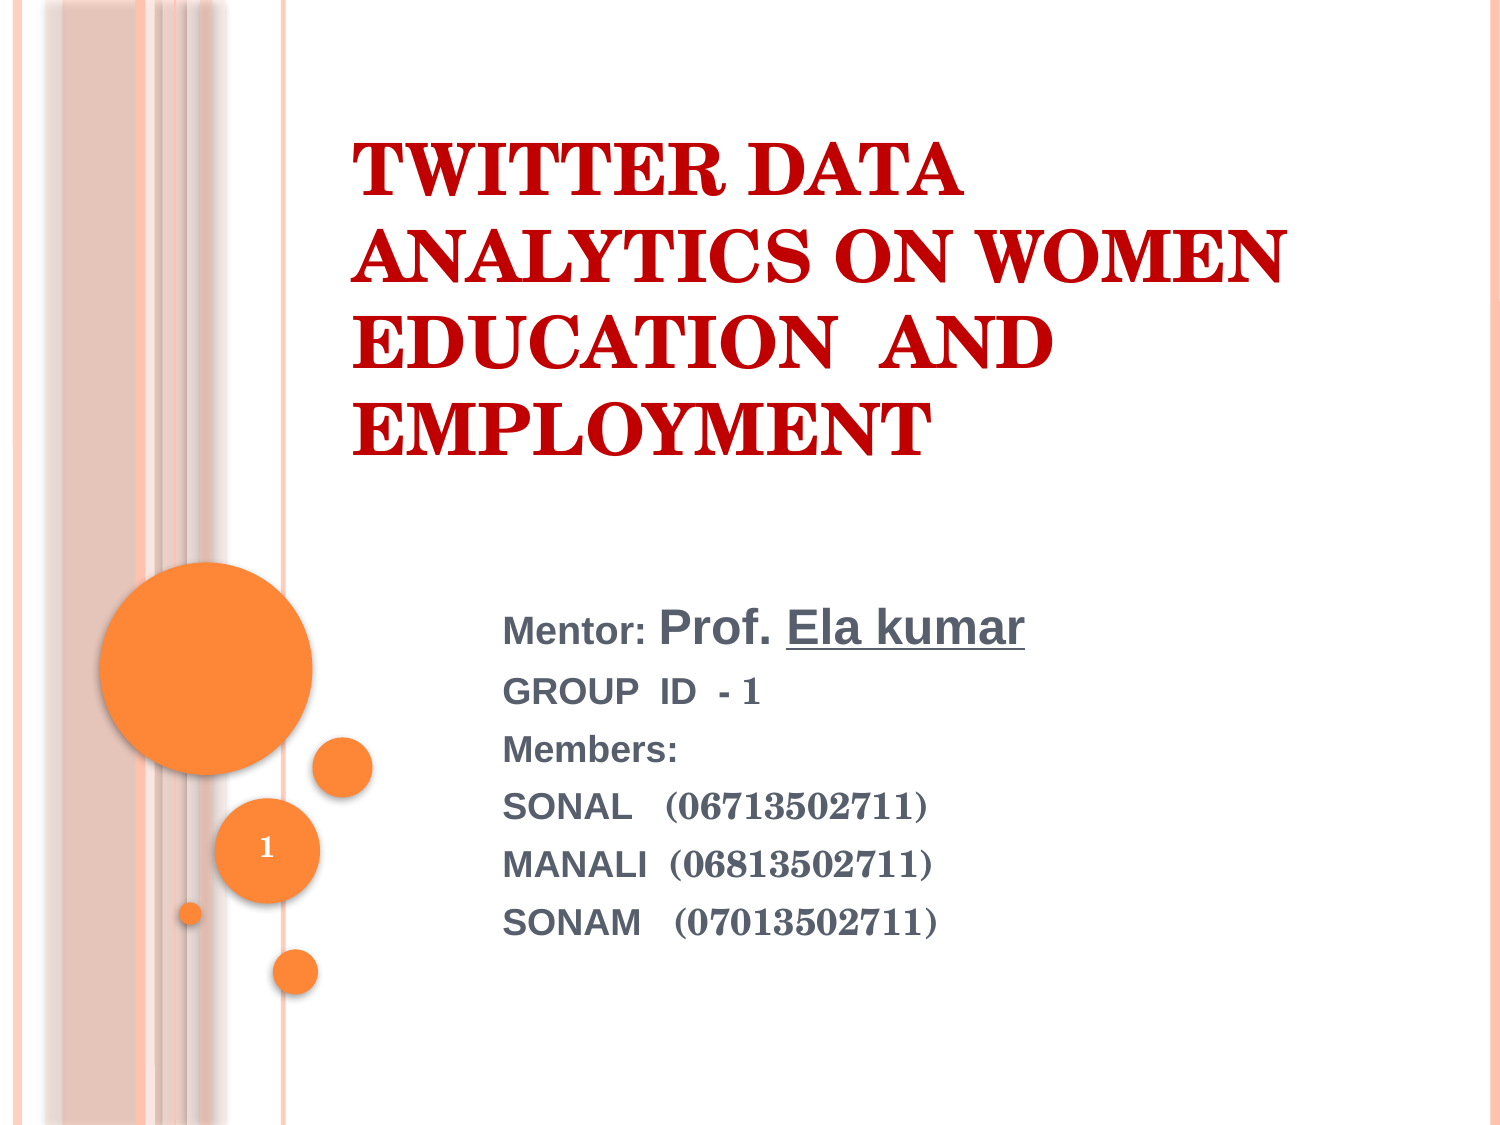

# Twitter Data Analytics on Women Education  and Employment
Mentor: Prof. Ela kumar
GROUP  ID  - 1
Members:
SONAL   (06713502711)
MANALI  (06813502711)
SONAM   (07013502711)

1